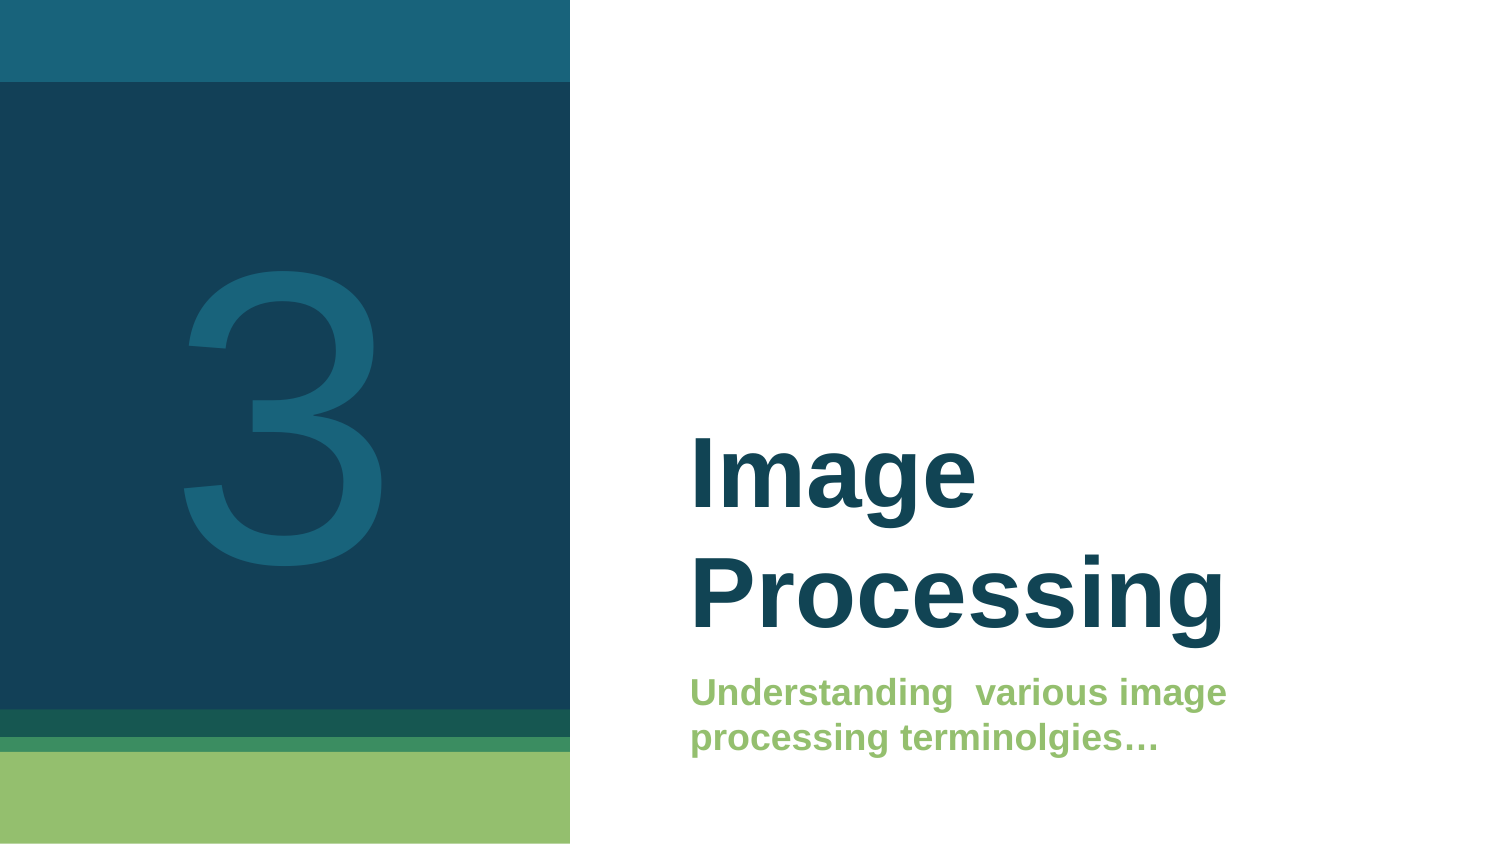

3
# Image Processing
Understanding  various image processing terminolgies…